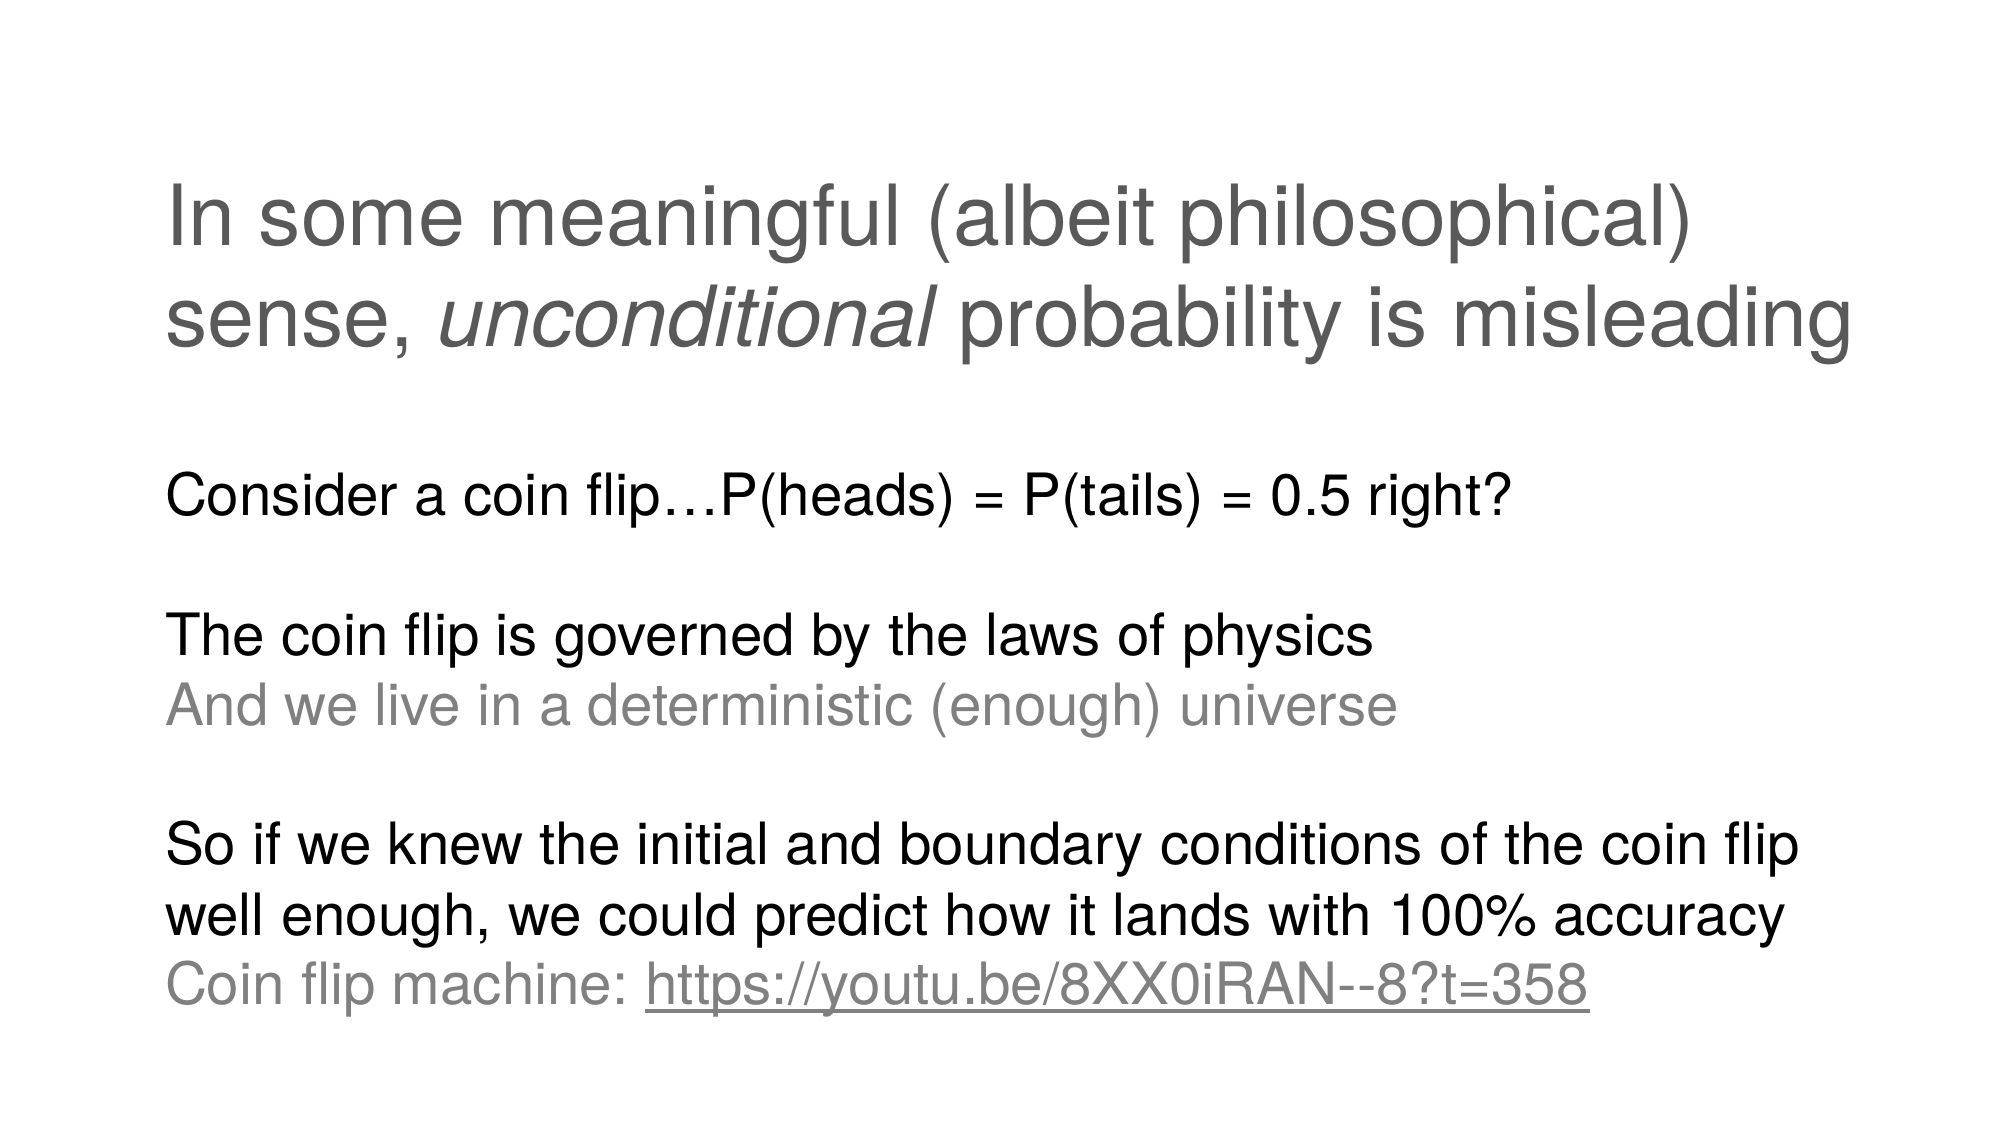

# In some meaningful (albeit philosophical) sense, unconditional probability is misleading
Consider a coin flip…P(heads) = P(tails) = 0.5 right?

The coin flip is governed by the laws of physics
And we live in a deterministic (enough) universe

So if we knew the initial and boundary conditions of the coin flip well enough, we could predict how it lands with 100% accuracy
Coin flip machine: https://youtu.be/8XX0iRAN--8?t=358